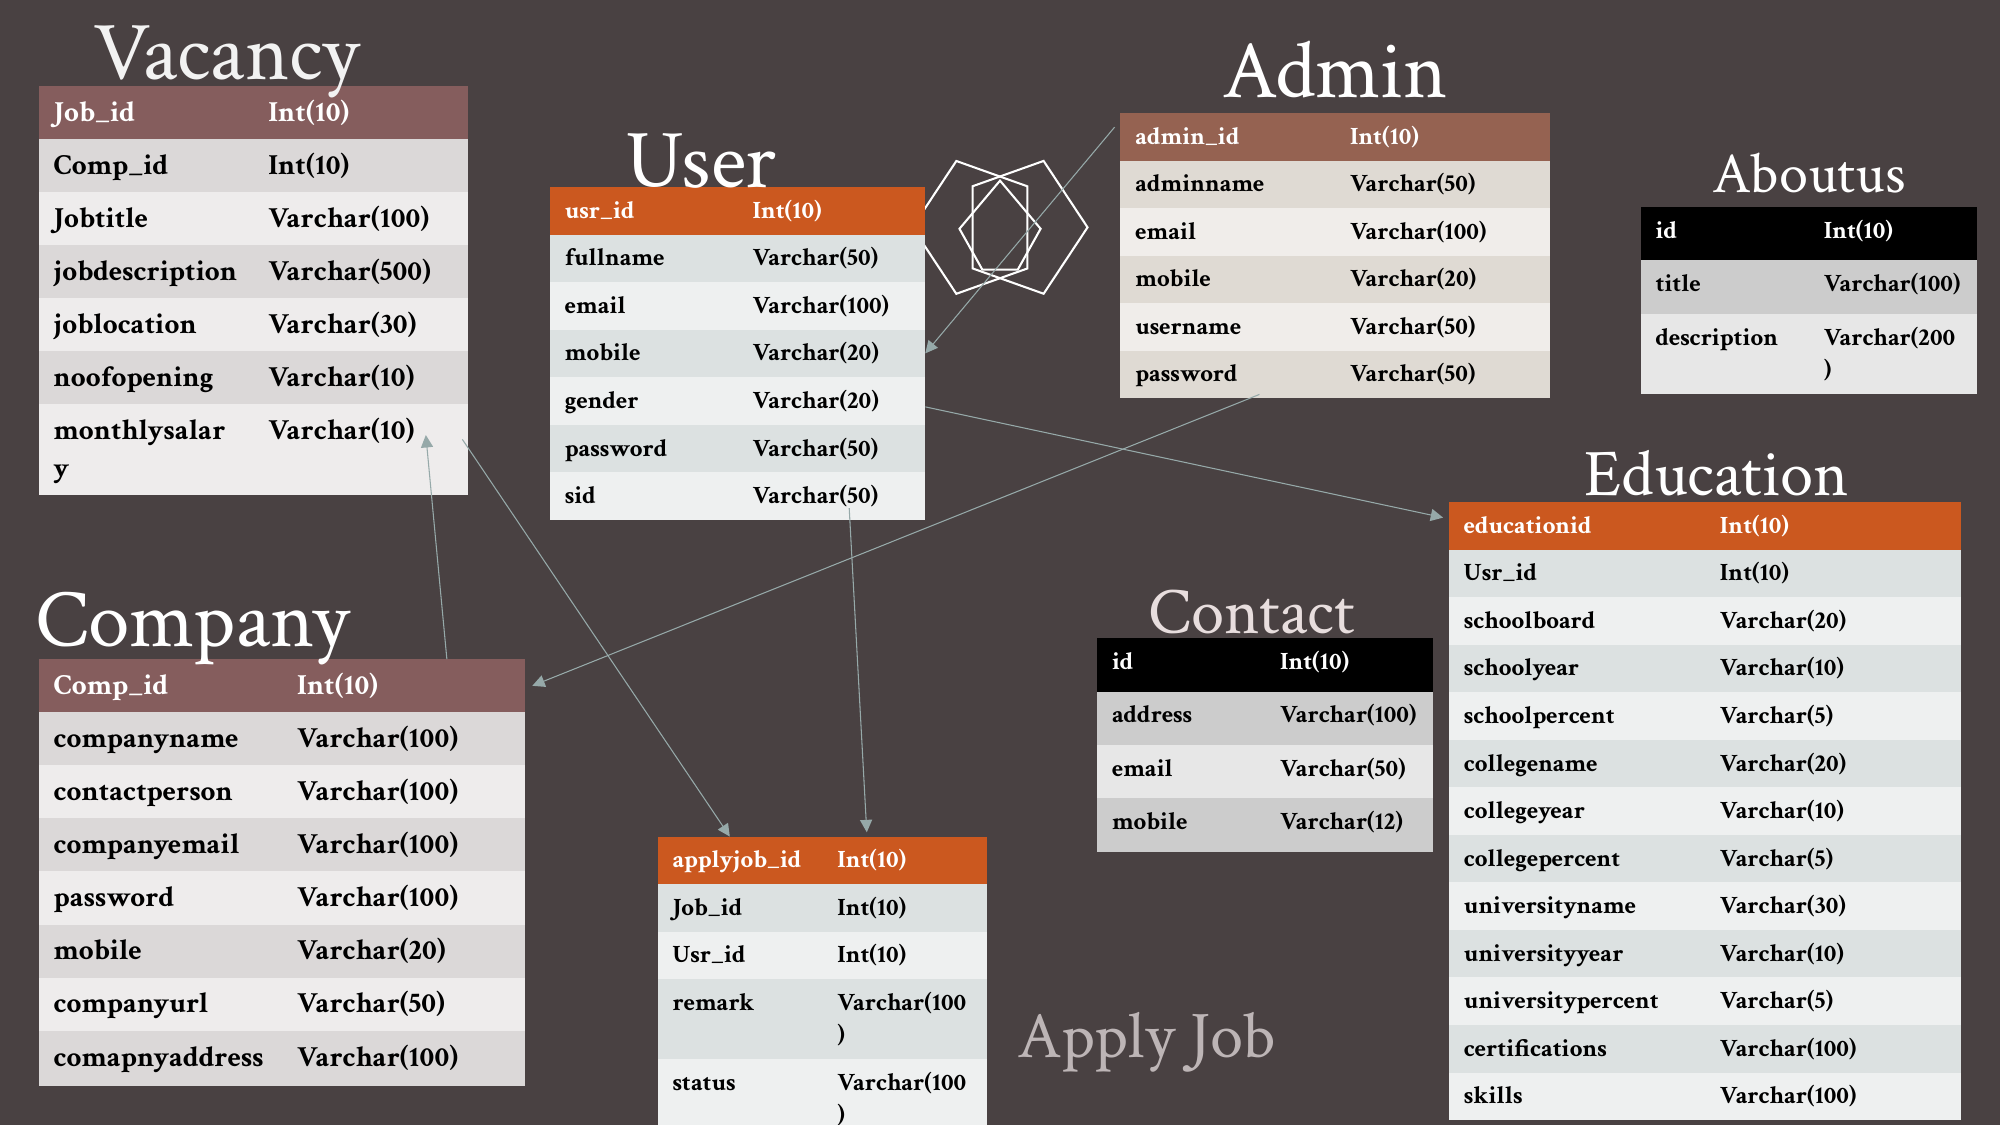

Vacancy
Admin
| Job\_id | Int(10) |
| --- | --- |
| Comp\_id | Int(10) |
| Jobtitle | Varchar(100) |
| jobdescription | Varchar(500) |
| joblocation | Varchar(30) |
| noofopening | Varchar(10) |
| monthlysalary | Varchar(10) |
User
| admin\_id | Int(10) |
| --- | --- |
| adminname | Varchar(50) |
| email | Varchar(100) |
| mobile | Varchar(20) |
| username | Varchar(50) |
| password | Varchar(50) |
Aboutus
| usr\_id | Int(10) |
| --- | --- |
| fullname | Varchar(50) |
| email | Varchar(100) |
| mobile | Varchar(20) |
| gender | Varchar(20) |
| password | Varchar(50) |
| sid | Varchar(50) |
| id | Int(10) |
| --- | --- |
| title | Varchar(100) |
| description | Varchar(200) |
Education
| educationid | Int(10) |
| --- | --- |
| Usr\_id | Int(10) |
| schoolboard | Varchar(20) |
| schoolyear | Varchar(10) |
| schoolpercent | Varchar(5) |
| collegename | Varchar(20) |
| collegeyear | Varchar(10) |
| collegepercent | Varchar(5) |
| universityname | Varchar(30) |
| universityyear | Varchar(10) |
| universitypercent | Varchar(5) |
| certifications | Varchar(100) |
| skills | Varchar(100) |
Company
Contact
| id | Int(10) |
| --- | --- |
| address | Varchar(100) |
| email | Varchar(50) |
| mobile | Varchar(12) |
| Comp\_id | Int(10) |
| --- | --- |
| companyname | Varchar(100) |
| contactperson | Varchar(100) |
| companyemail | Varchar(100) |
| password | Varchar(100) |
| mobile | Varchar(20) |
| companyurl | Varchar(50) |
| comapnyaddress | Varchar(100) |
| applyjob\_id | Int(10) |
| --- | --- |
| Job\_id | Int(10) |
| Usr\_id | Int(10) |
| remark | Varchar(100) |
| status | Varchar(100) |
Apply Job